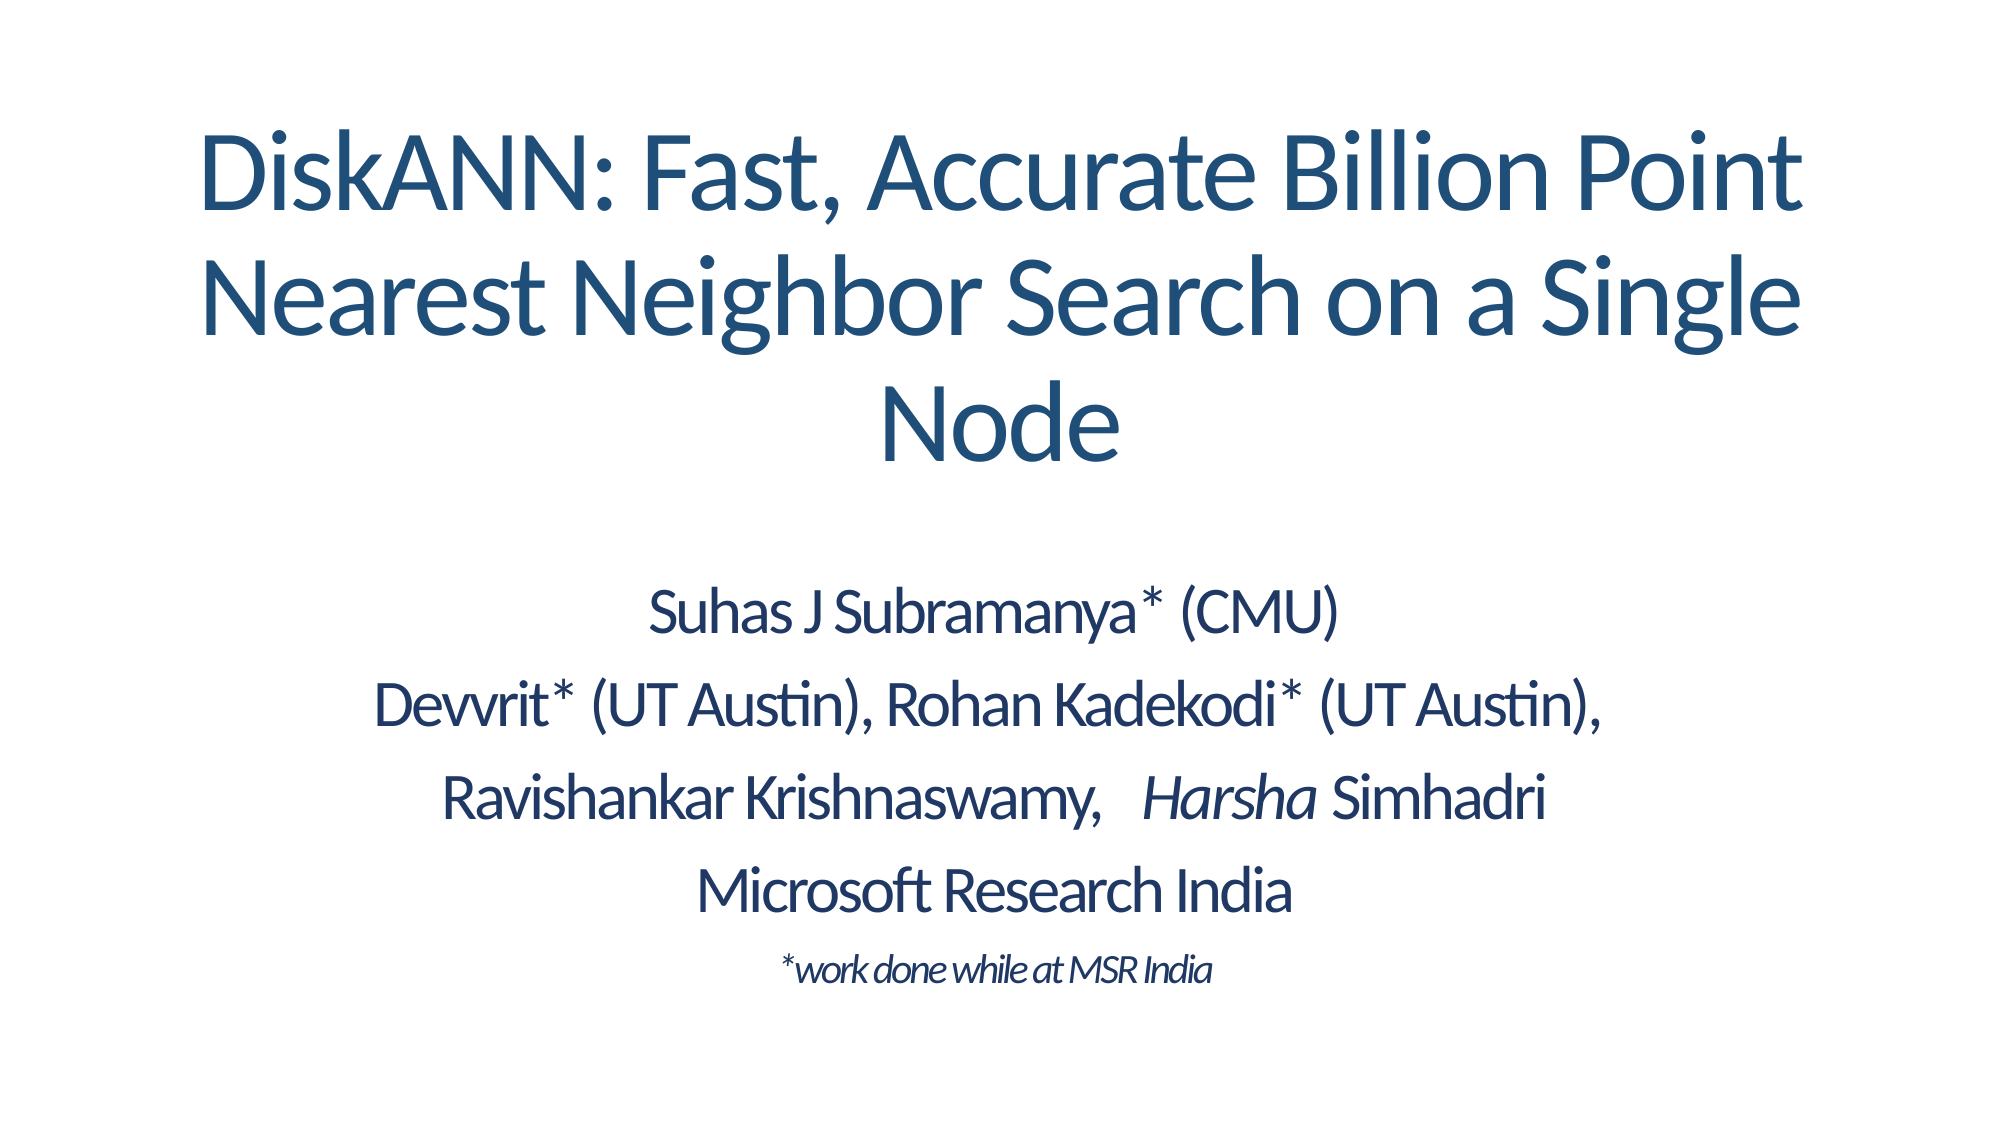

# DiskANN: Fast, Accurate Billion Point Nearest Neighbor Search on a Single Node
Suhas J Subramanya* (CMU)
Devvrit* (UT Austin), Rohan Kadekodi* (UT Austin),
Ravishankar Krishnaswamy,   Harsha Simhadri
Microsoft Research India
*work done while at MSR India